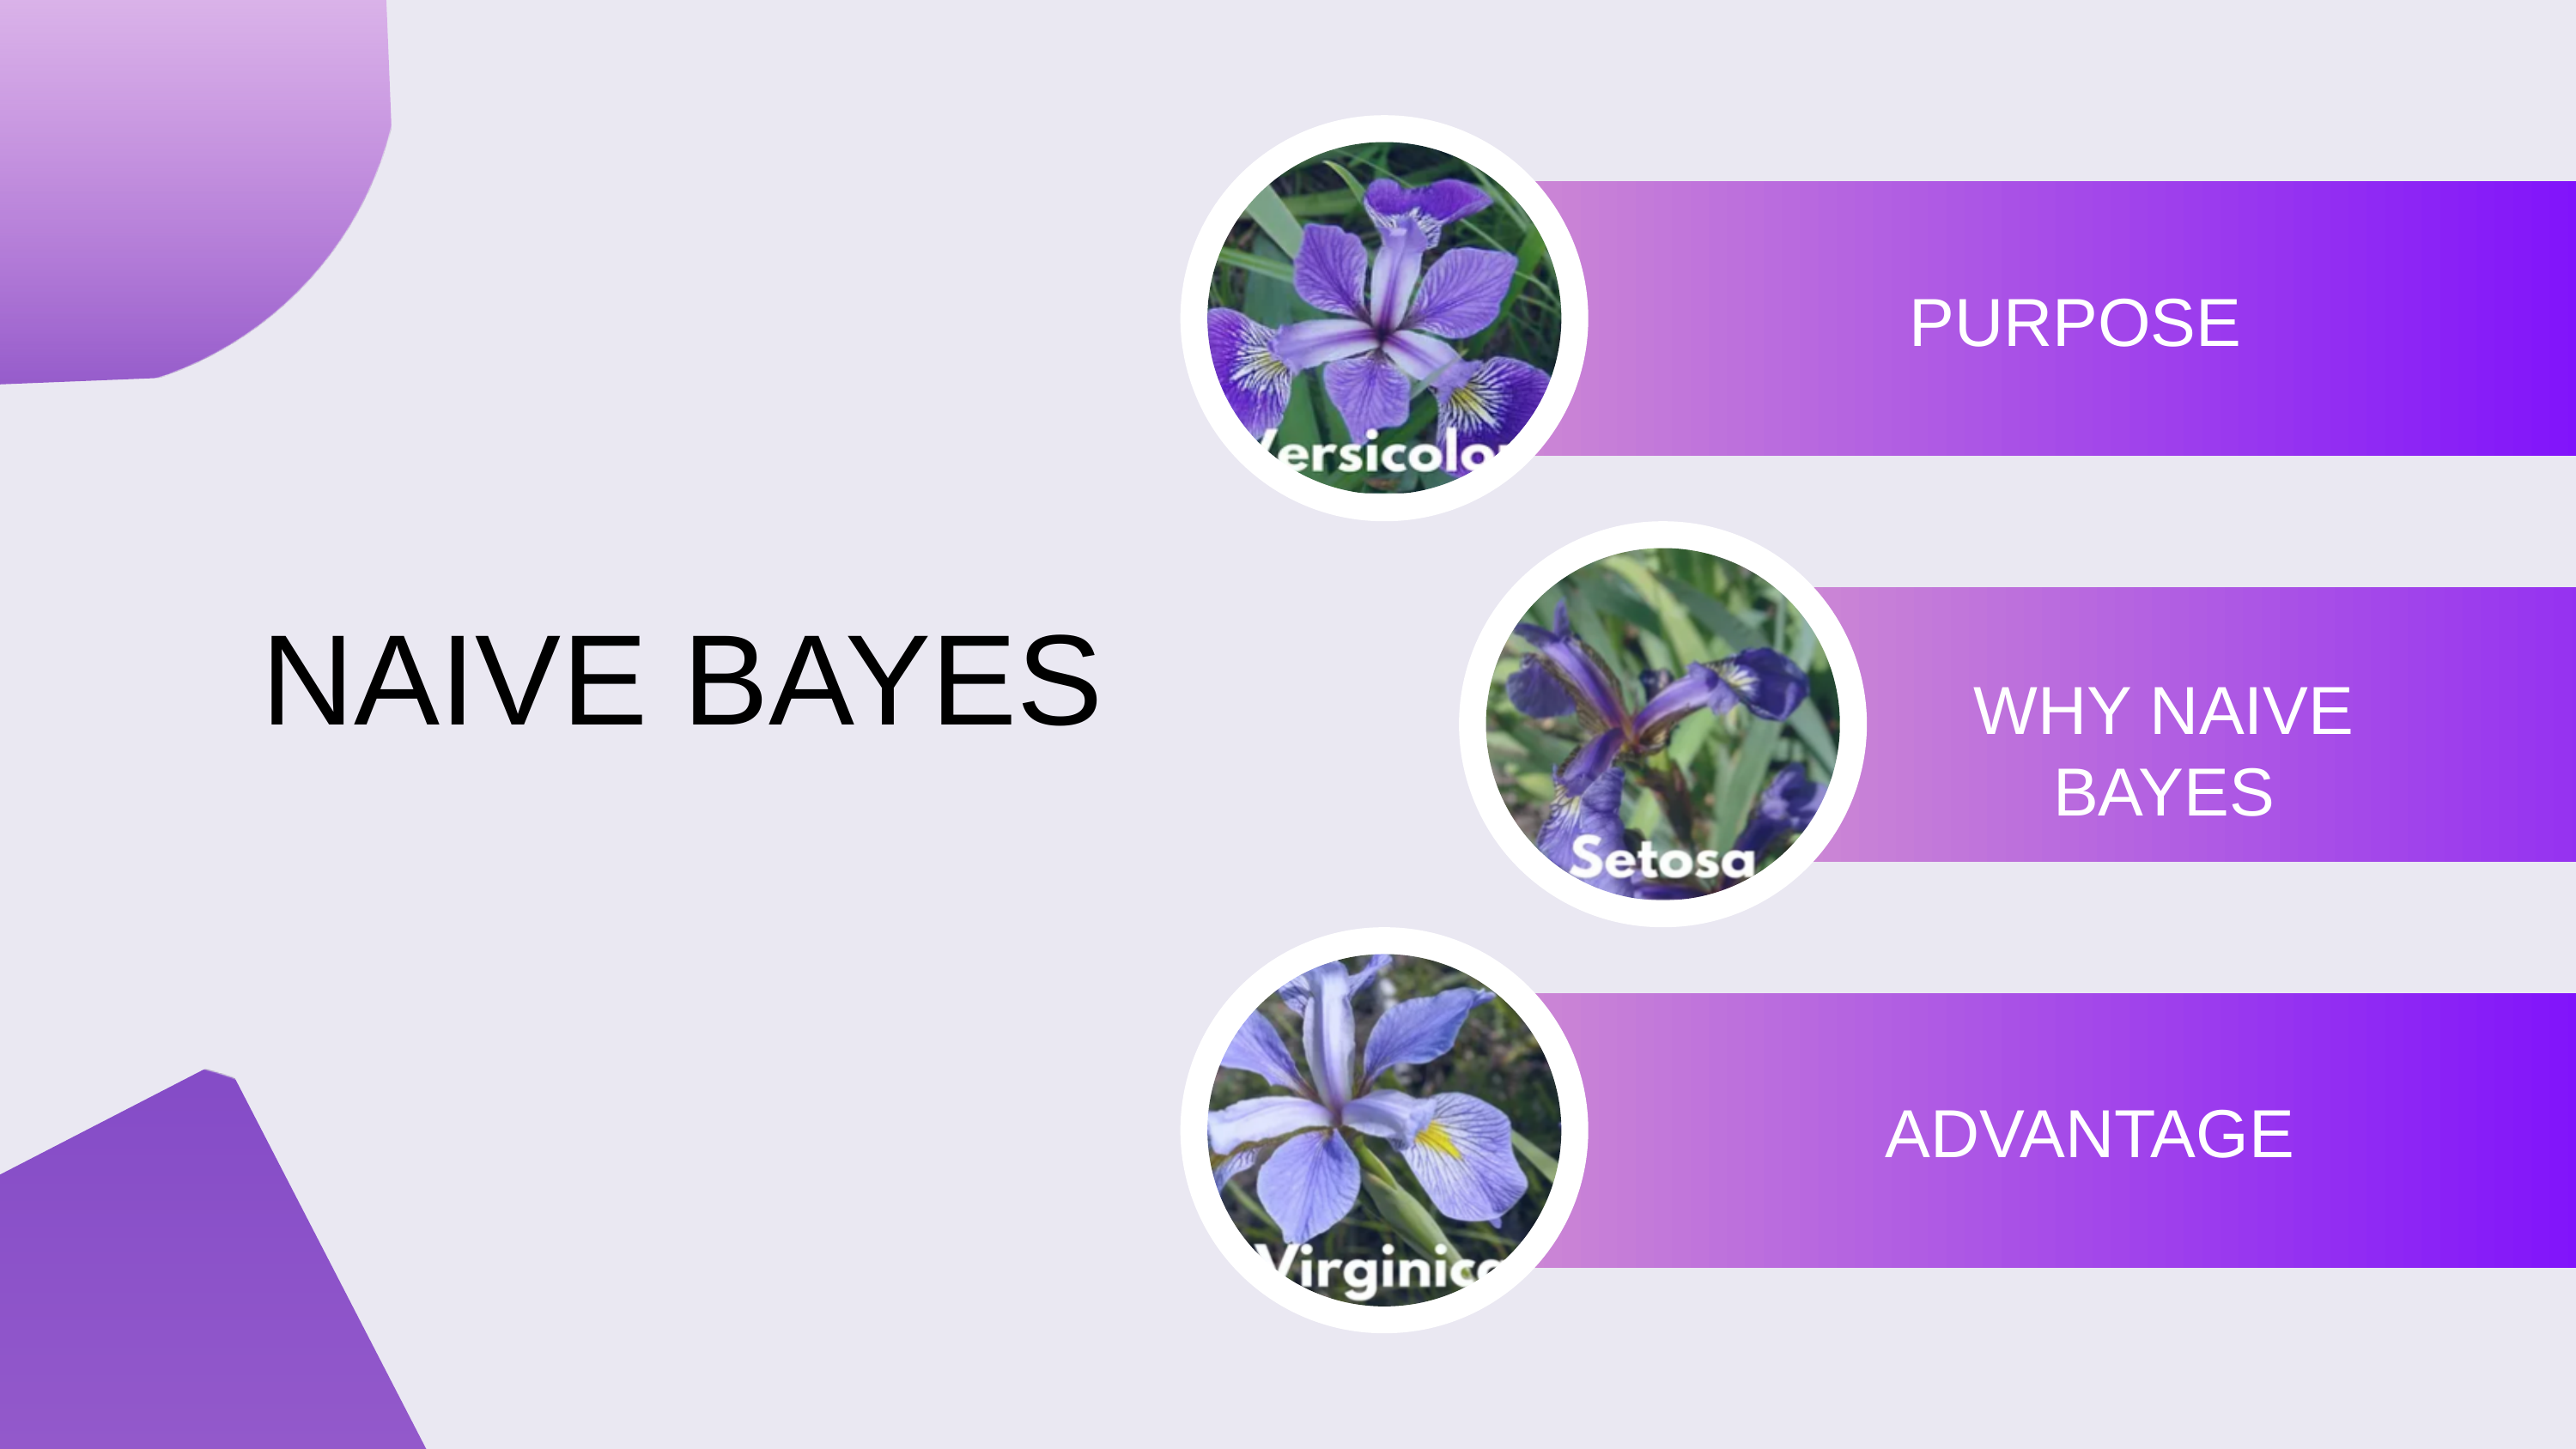

PURPOSE

NAIVE BAYES
WHY NAIVE BAYES

ADVANTAGE